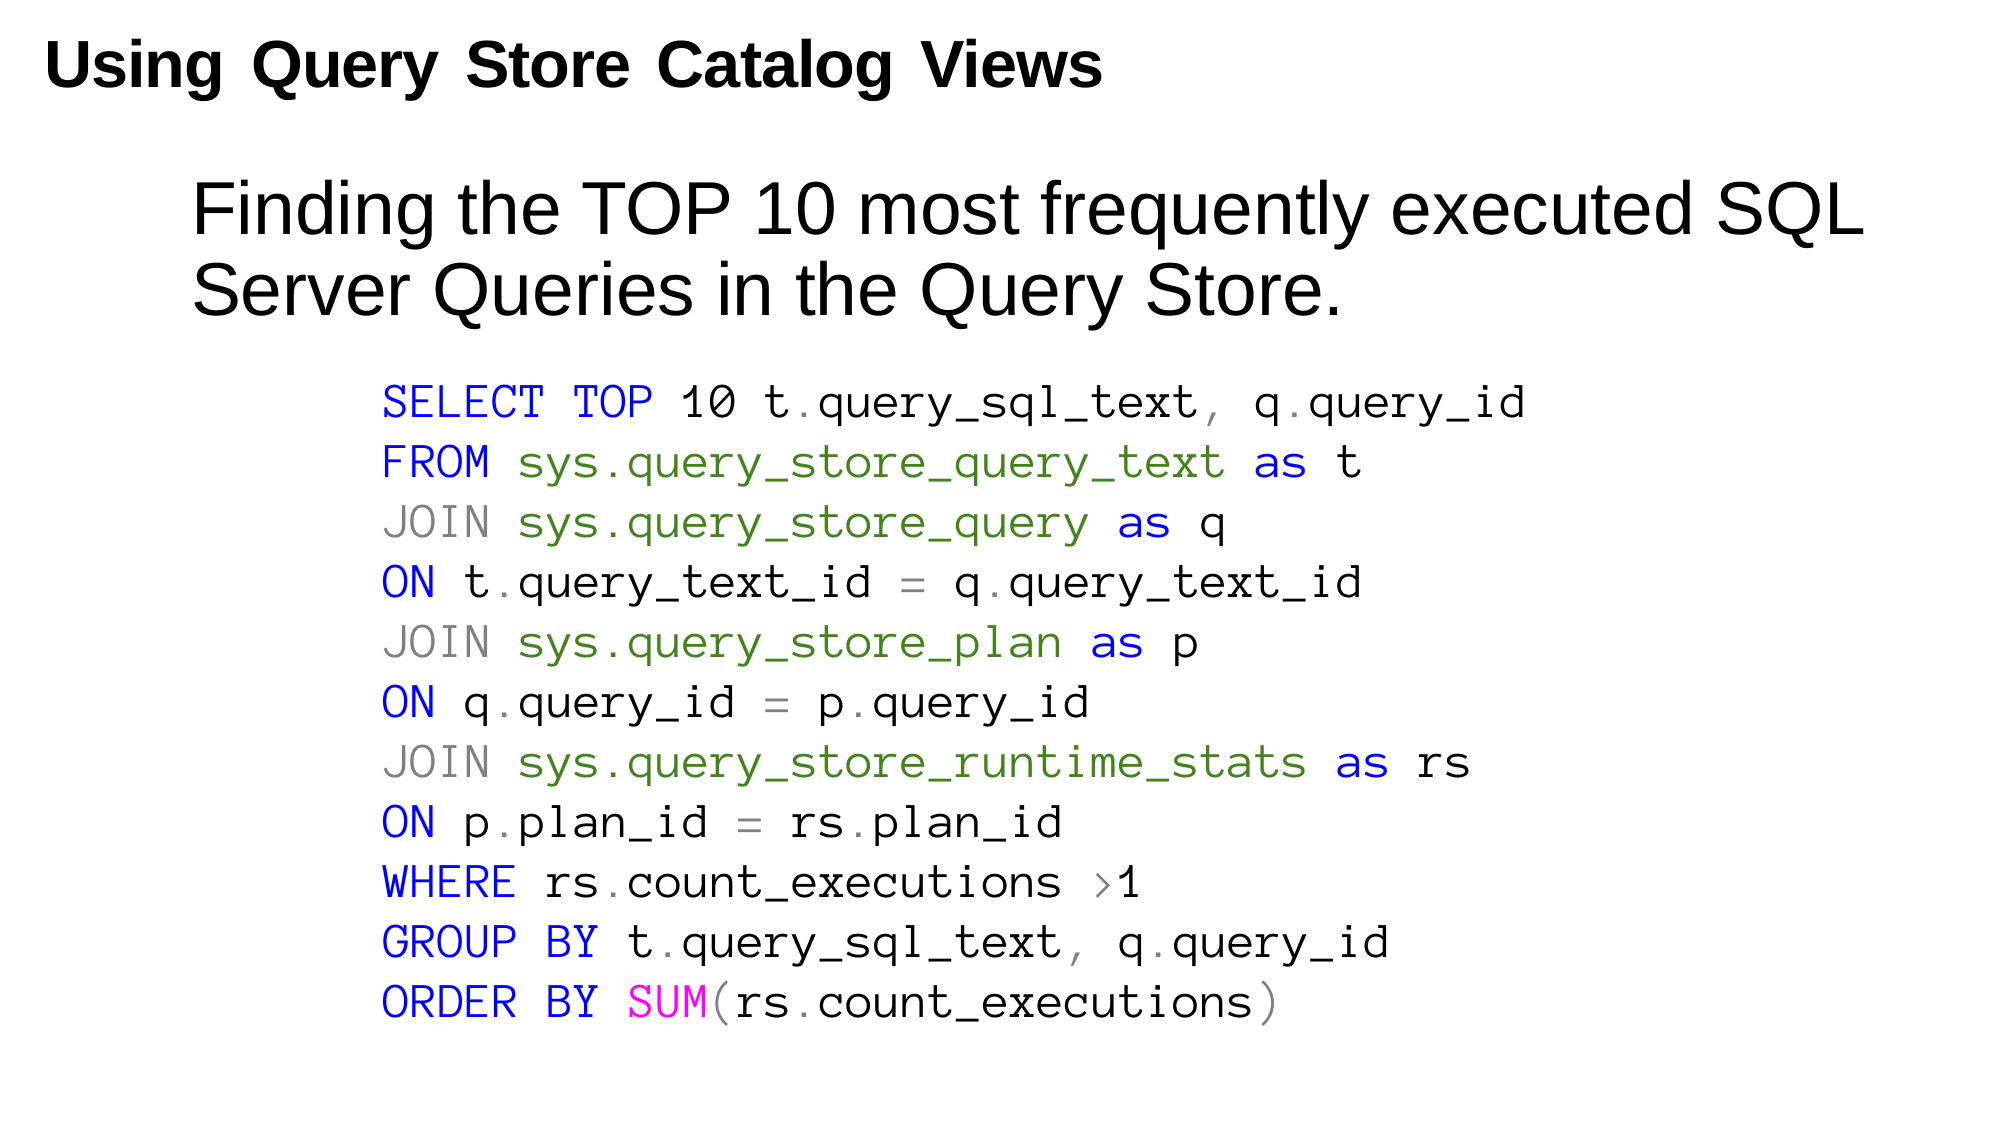

# Using Query Store Catalog Views
Finding the TOP 10 most frequently executed SQL Server Queries in the Query Store.
SELECT TOP 10 t.query_sql_text, q.query_id
FROM sys.query_store_query_text as t
JOIN sys.query_store_query as q
ON t.query_text_id = q.query_text_id
JOIN sys.query_store_plan as p
ON q.query_id = p.query_id
JOIN sys.query_store_runtime_stats as rs
ON p.plan_id = rs.plan_id
WHERE rs.count_executions >1
GROUP BY t.query_sql_text, q.query_id
ORDER BY SUM(rs.count_executions)